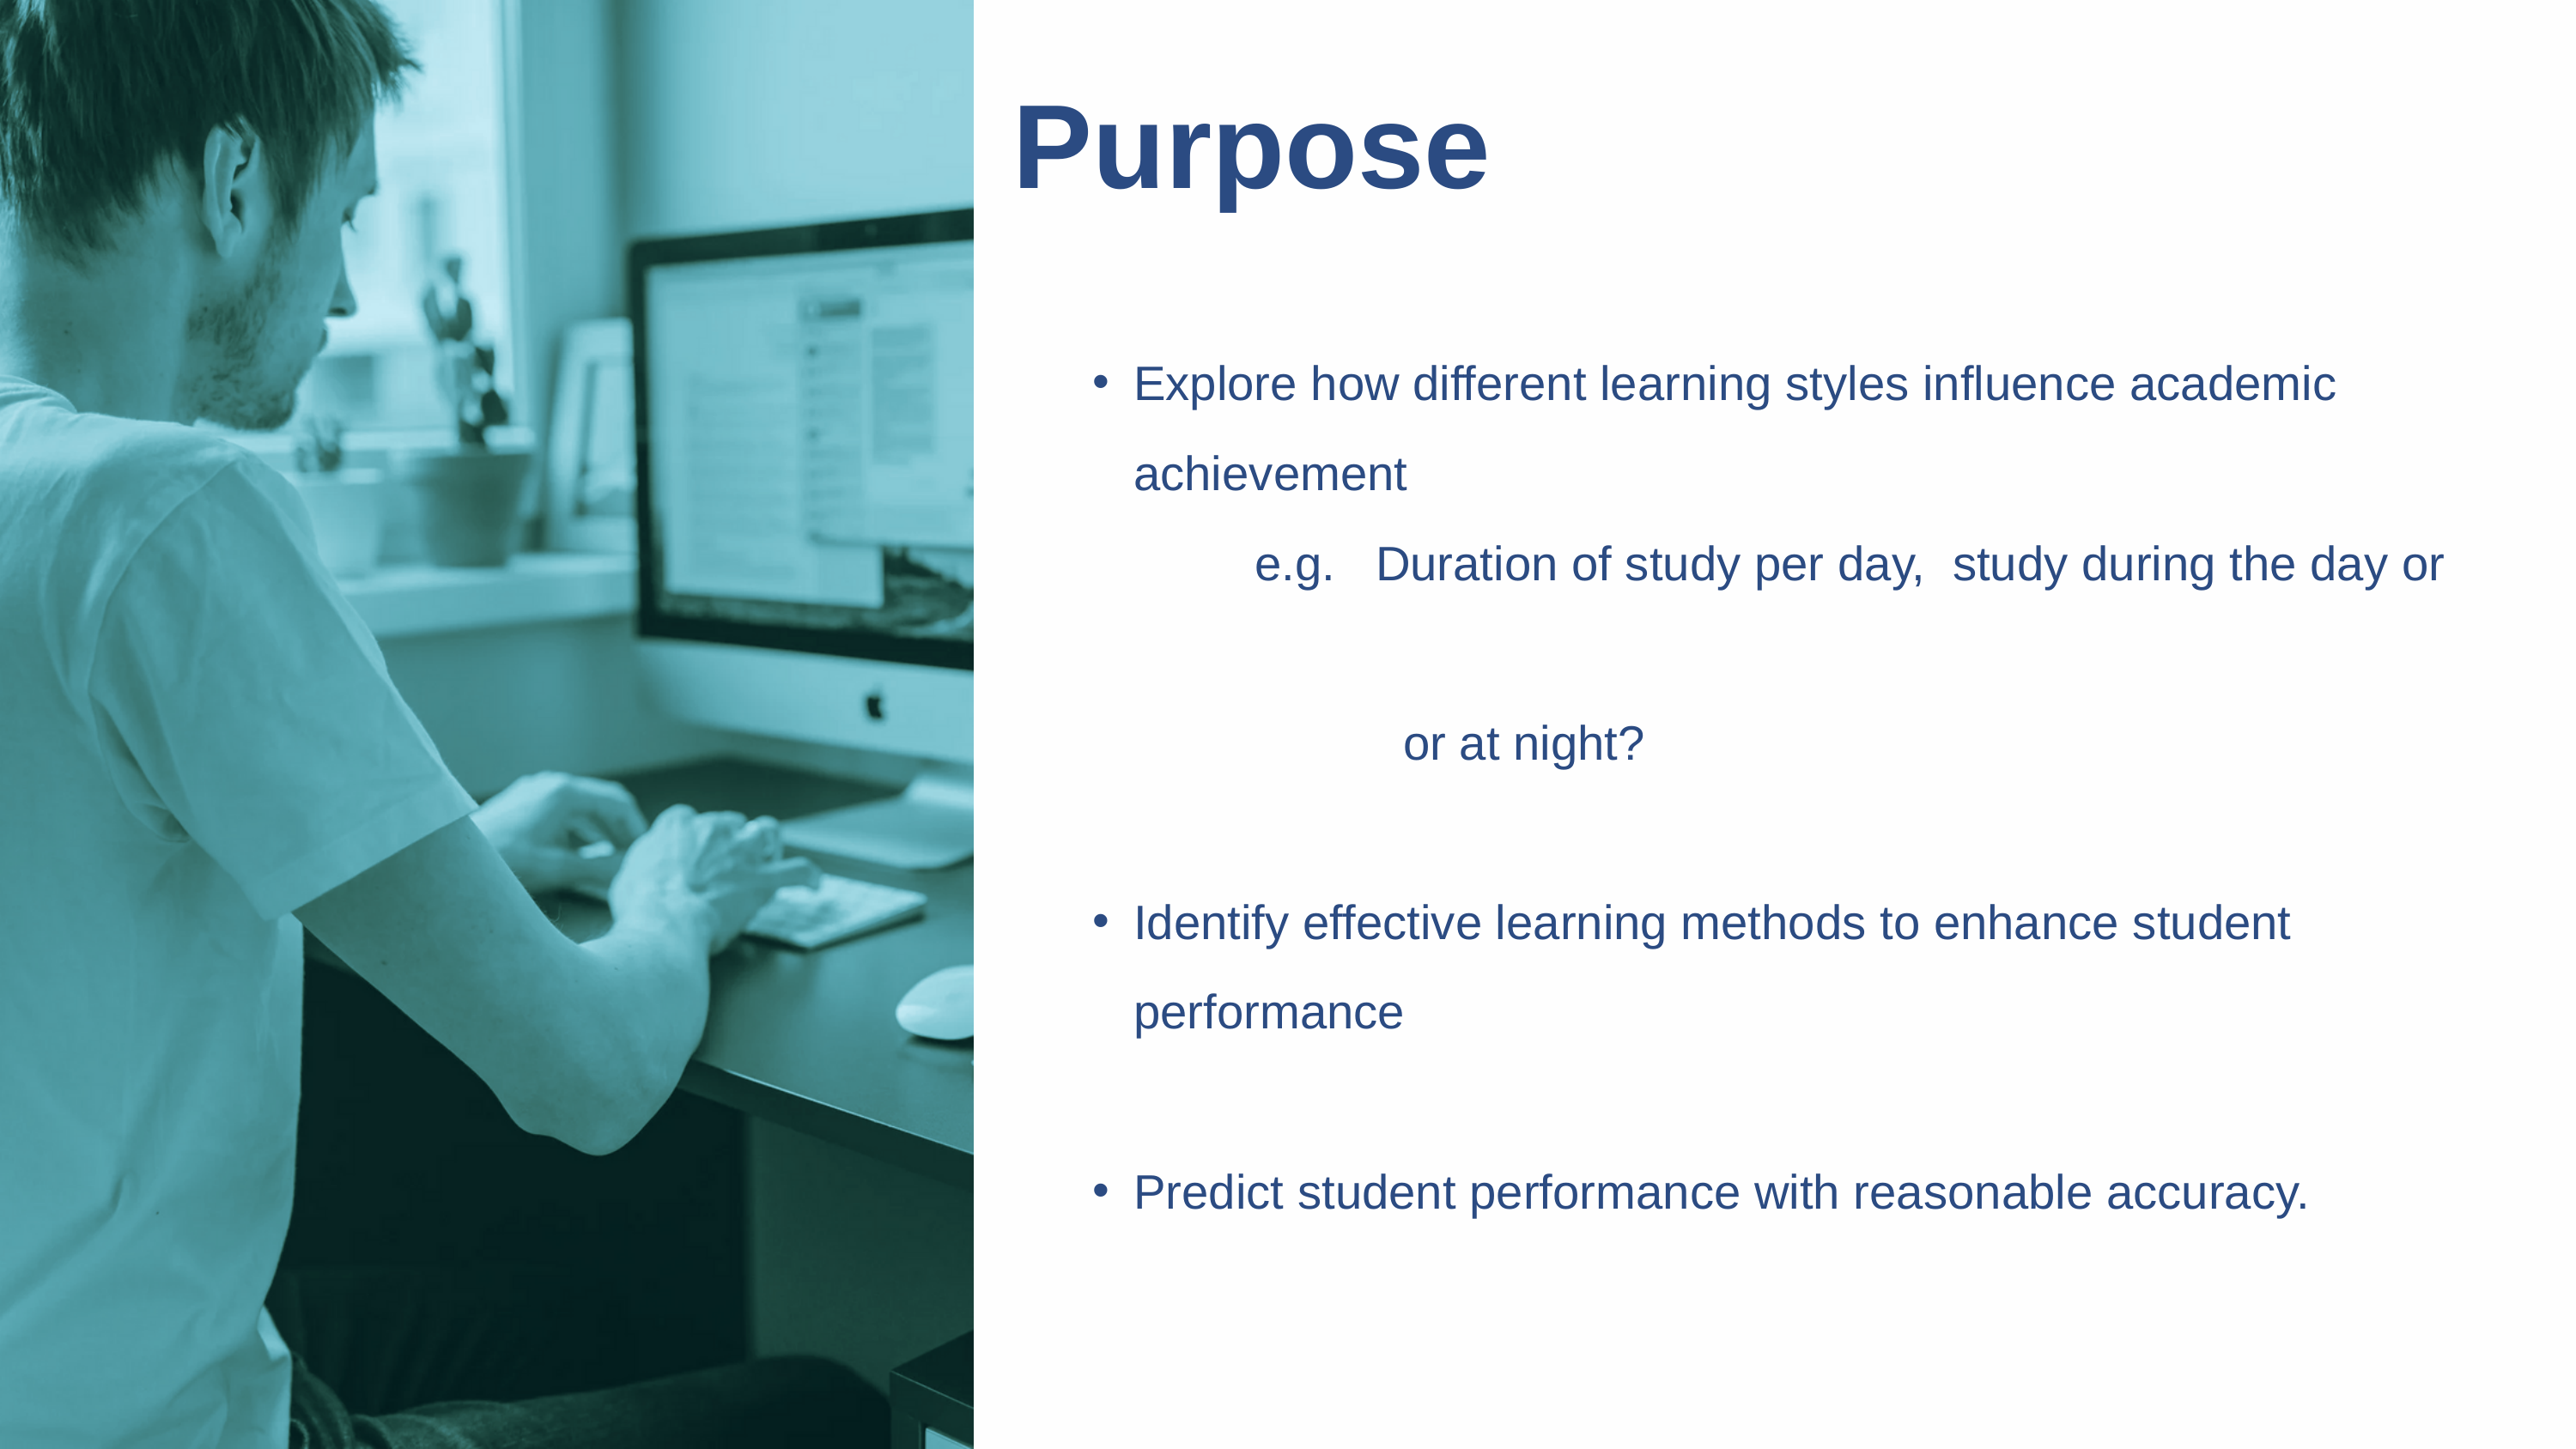

Purpose
Explore how different learning styles influence academic achievement
               e.g.   Duration of study per day,  study during the day or
                          or at night?

Identify effective learning methods to enhance student performance

Predict student performance with reasonable accuracy.